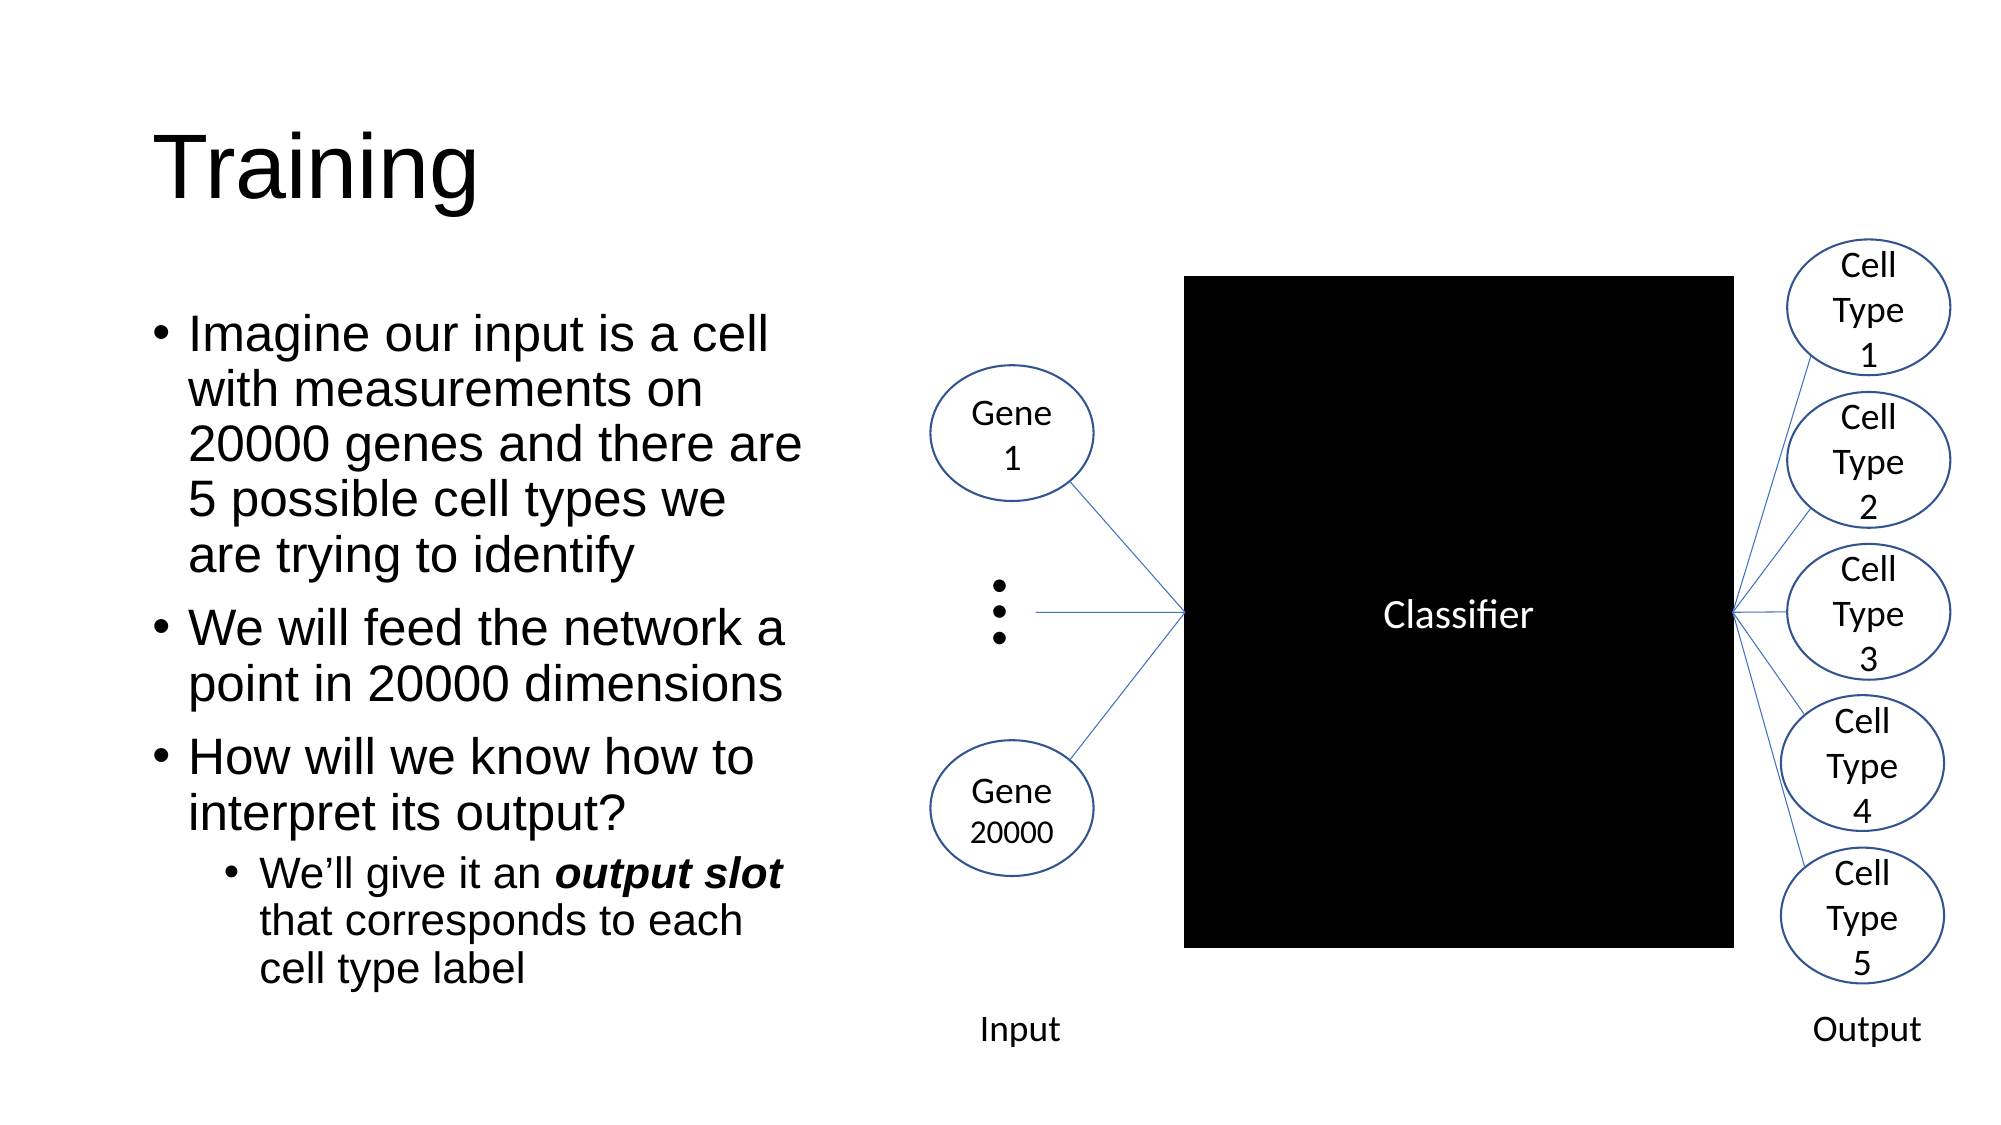

# Training
Cell Type 1
Cell Type 2
Cell Type 3
Cell Type 4
Cell Type 5
Output
Classifier
Gene1
…
Gene20000
Input
Imagine our input is a cell with measurements on 20000 genes and there are 5 possible cell types we are trying to identify
We will feed the network a point in 20000 dimensions
How will we know how to interpret its output?
We’ll give it an output slot that corresponds to each cell type label